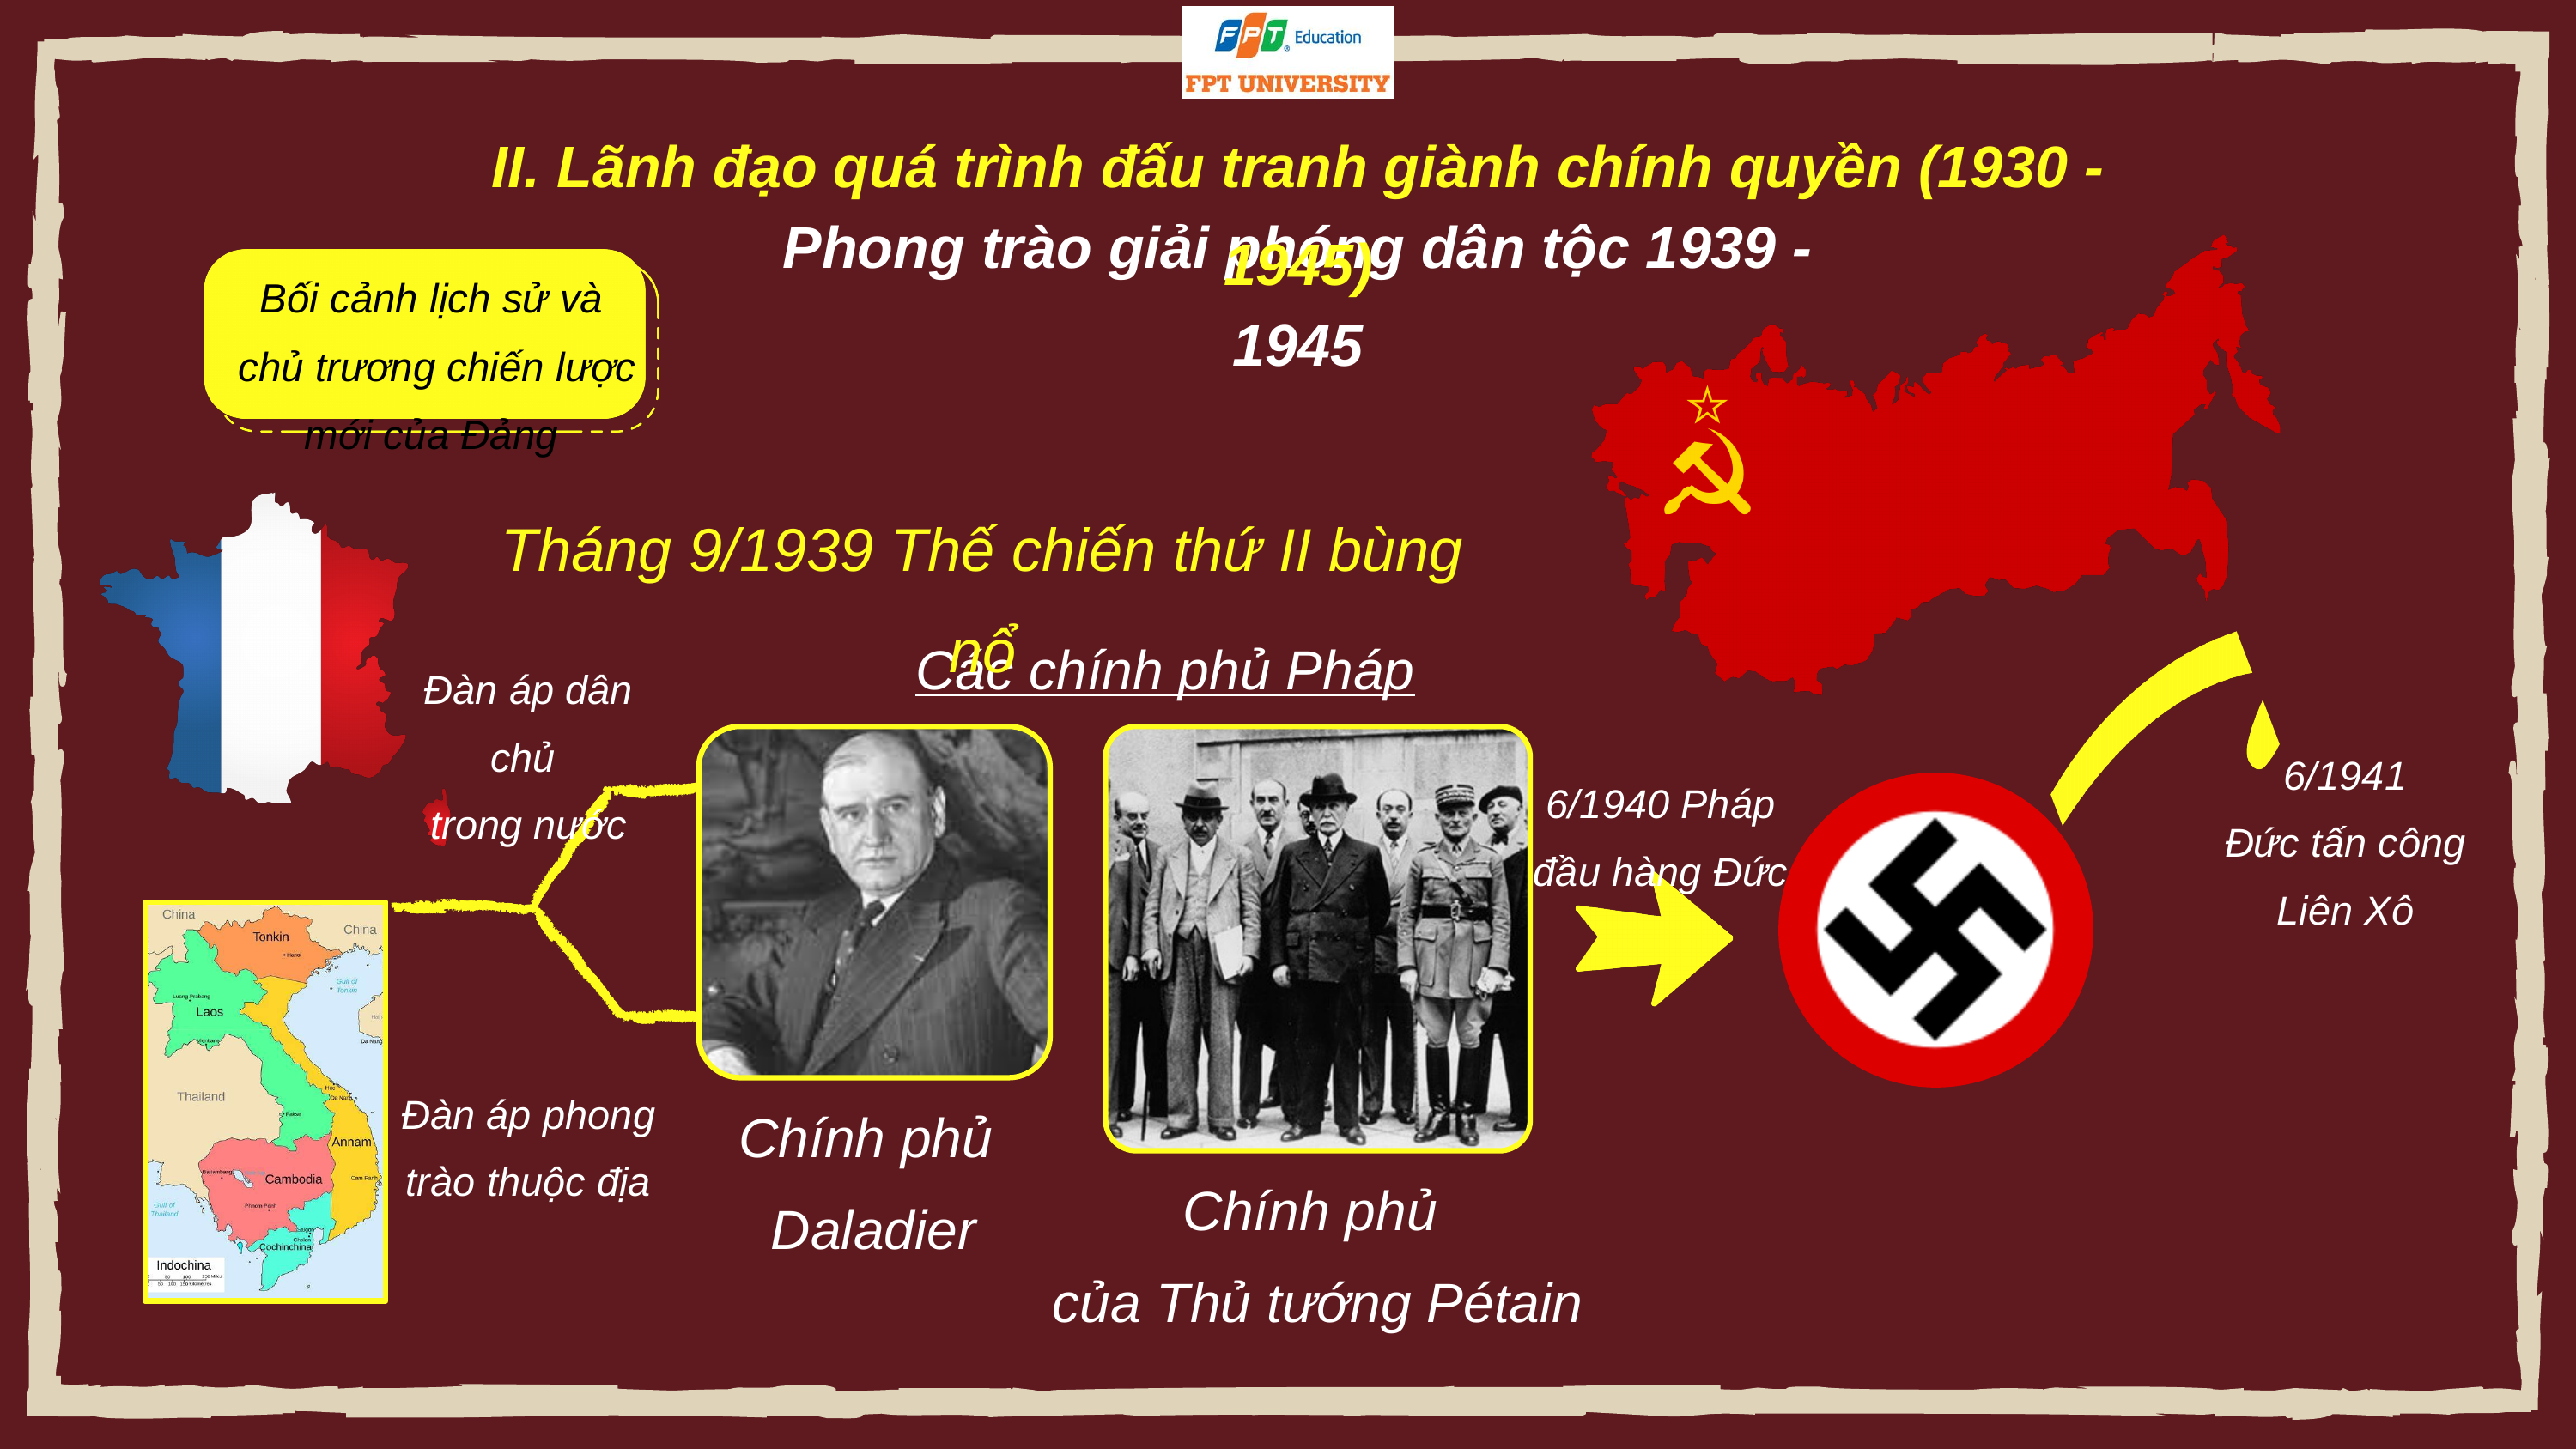

II. Lãnh đạo quá trình đấu tranh giành chính quyền (1930 - 1945)
Phong trào giải phóng dân tộc 1939 - 1945

Bối cảnh lịch sử và
 chủ trương chiến lược mới của Đảng
Tháng 9/1939 Thế chiến thứ II bùng nổ

Các chính phủ Pháp

Đàn áp dân chủ
trong nước

6/1941
Đức tấn công
Liên Xô

6/1940 Pháp đầu hàng Đức

Đàn áp phong trào thuộc địa
Chính phủ
Daladier
Chính phủ
của Thủ tướng Pétain